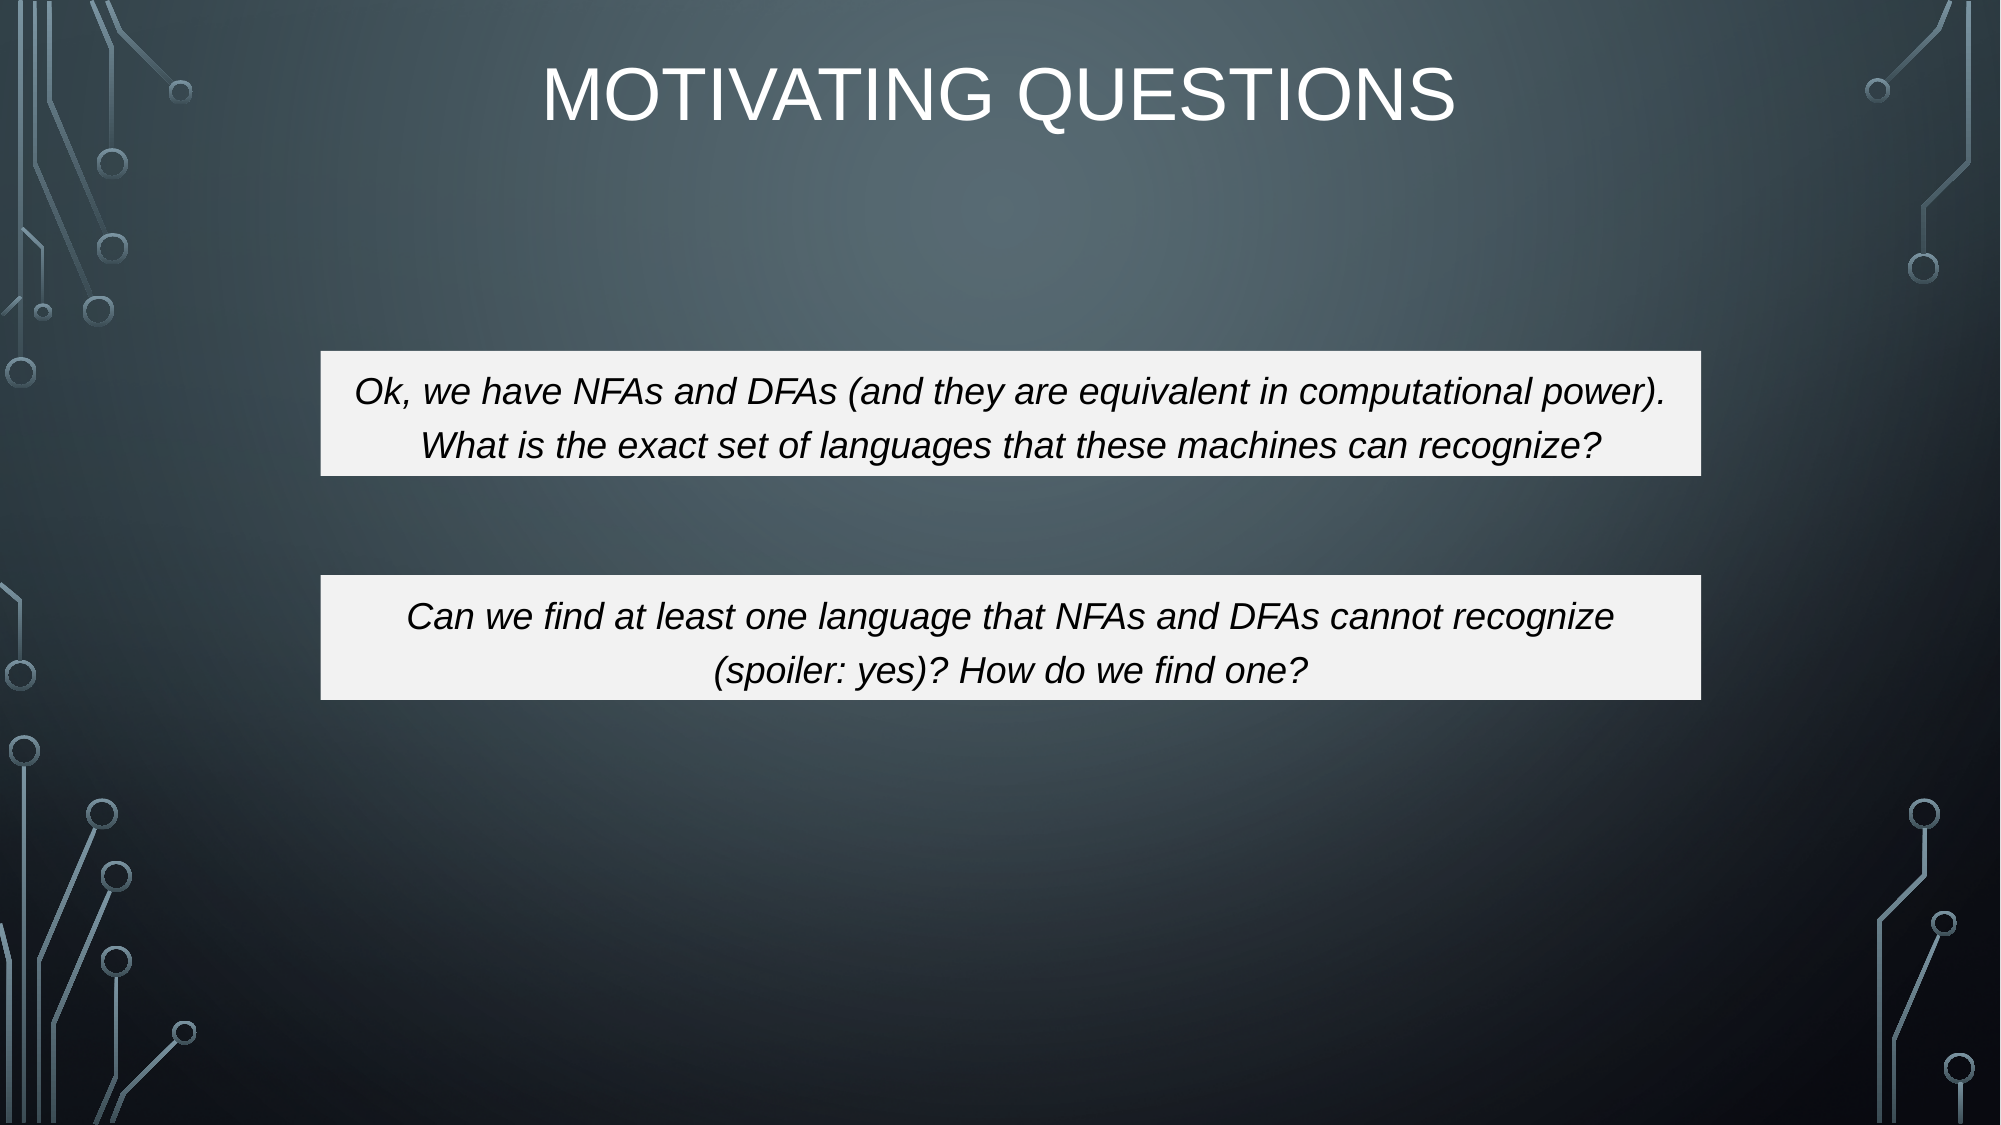

# Motivating Questions
Ok, we have NFAs and DFAs (and they are equivalent in computational power). What is the exact set of languages that these machines can recognize?
Can we find at least one language that NFAs and DFAs cannot recognize (spoiler: yes)? How do we find one?